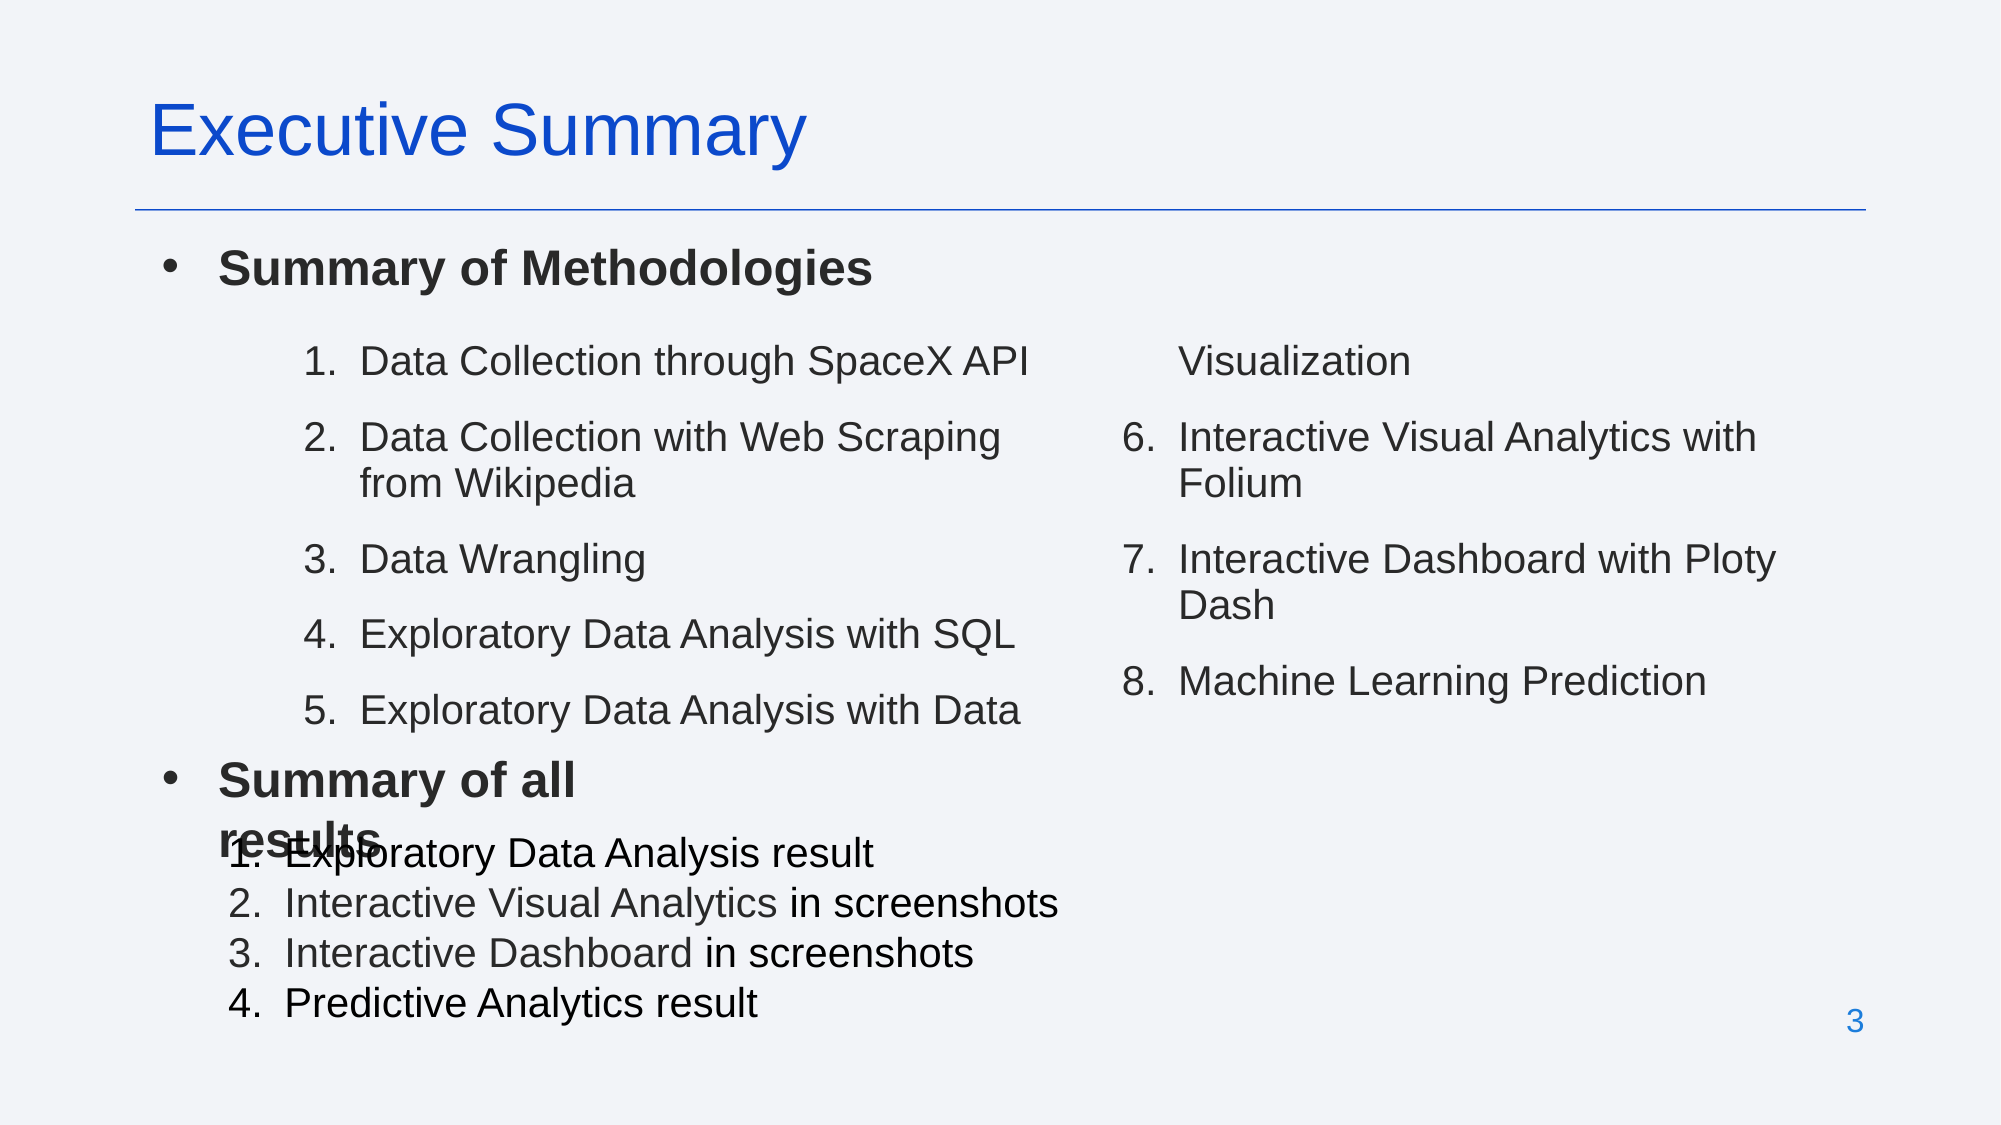

Executive Summary
Summary of Methodologies
Data Collection through SpaceX API
Data Collection with Web Scraping from Wikipedia
Data Wrangling
Exploratory Data Analysis with SQL
Exploratory Data Analysis with Data Visualization
Interactive Visual Analytics with Folium
Interactive Dashboard with Ploty Dash
Machine Learning Prediction
Summary of all results

Exploratory Data Analysis result
Interactive Visual Analytics in screenshots
Interactive Dashboard in screenshots
Predictive Analytics result
3